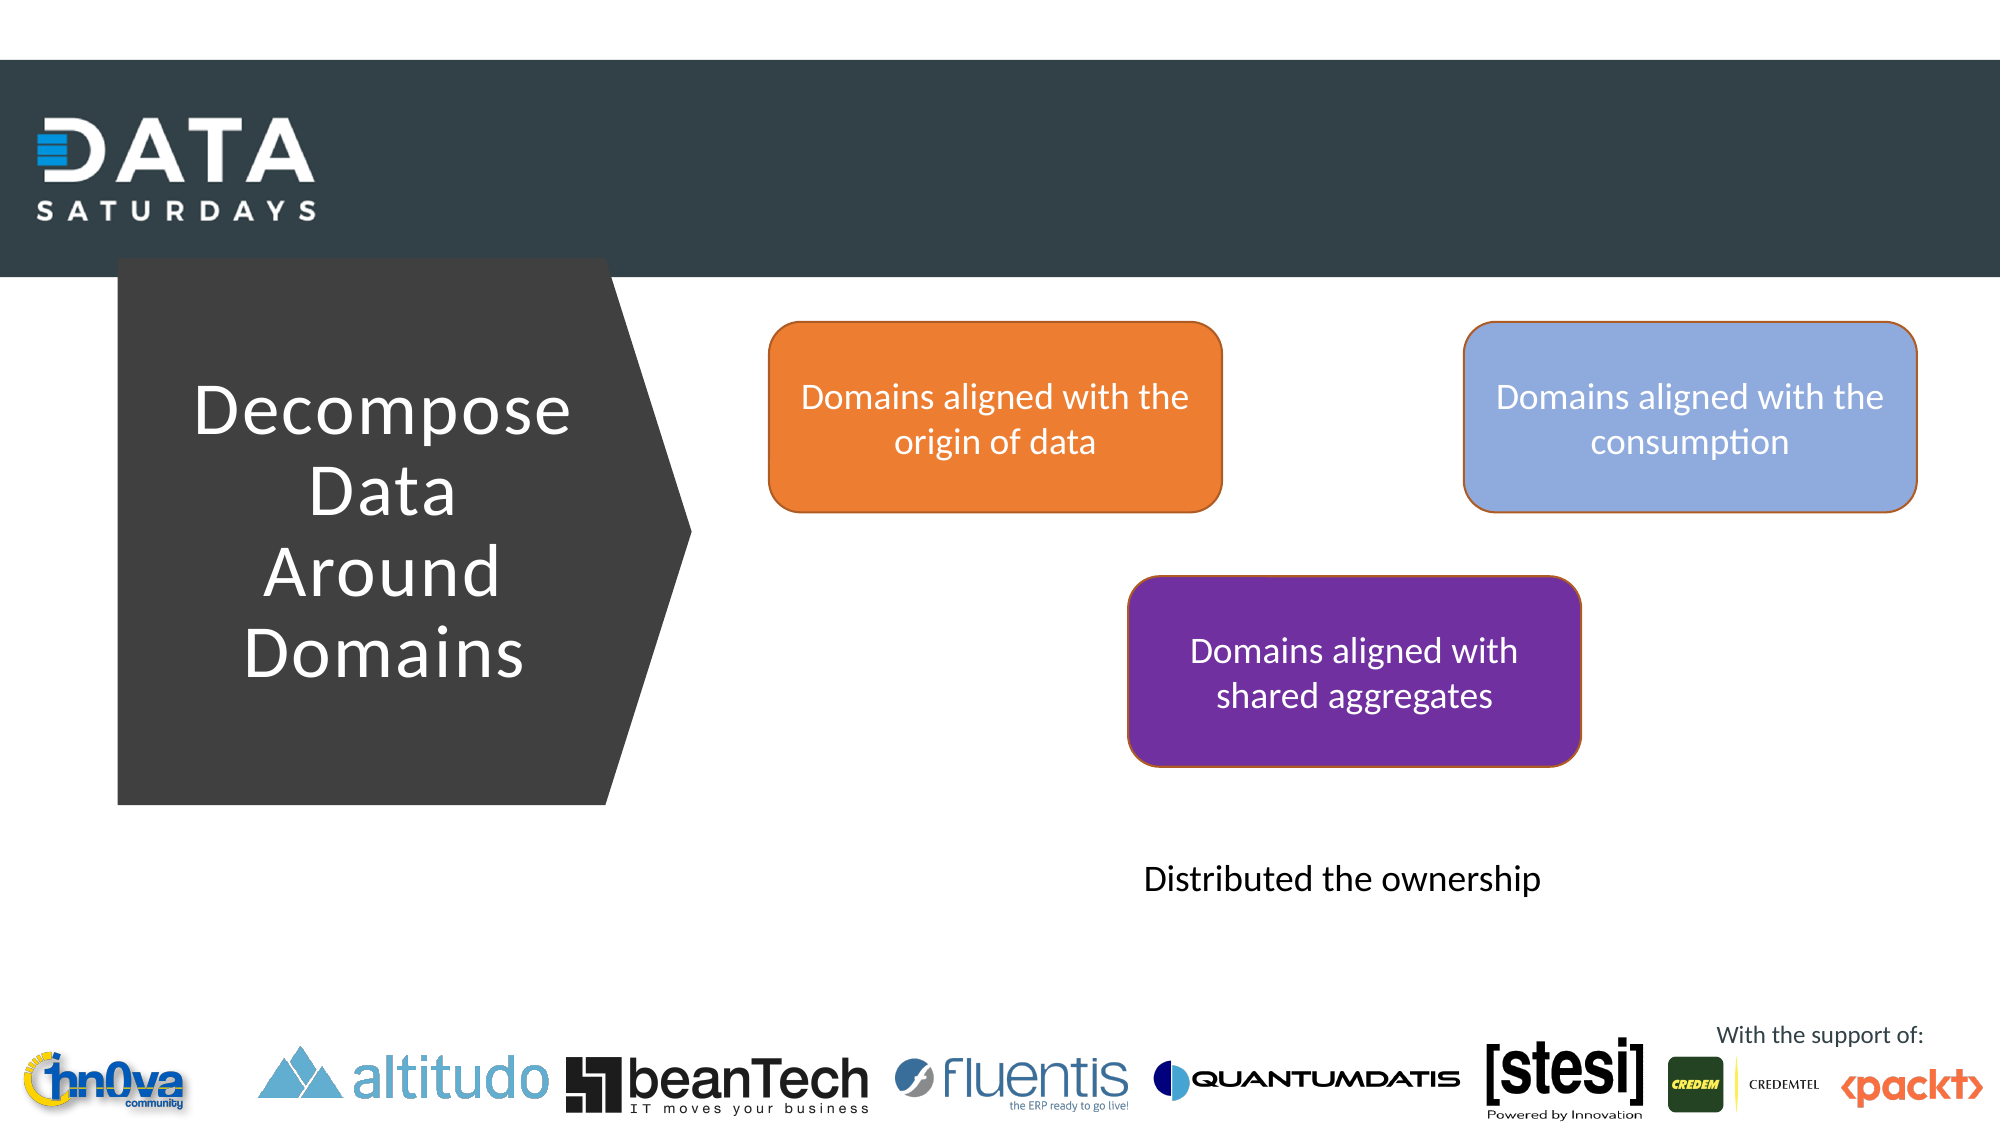

Domains aligned with the origin of data
Domains aligned with the consumption
# Decompose Data Around Domains
Domains aligned with shared aggregates
Distributed the ownership